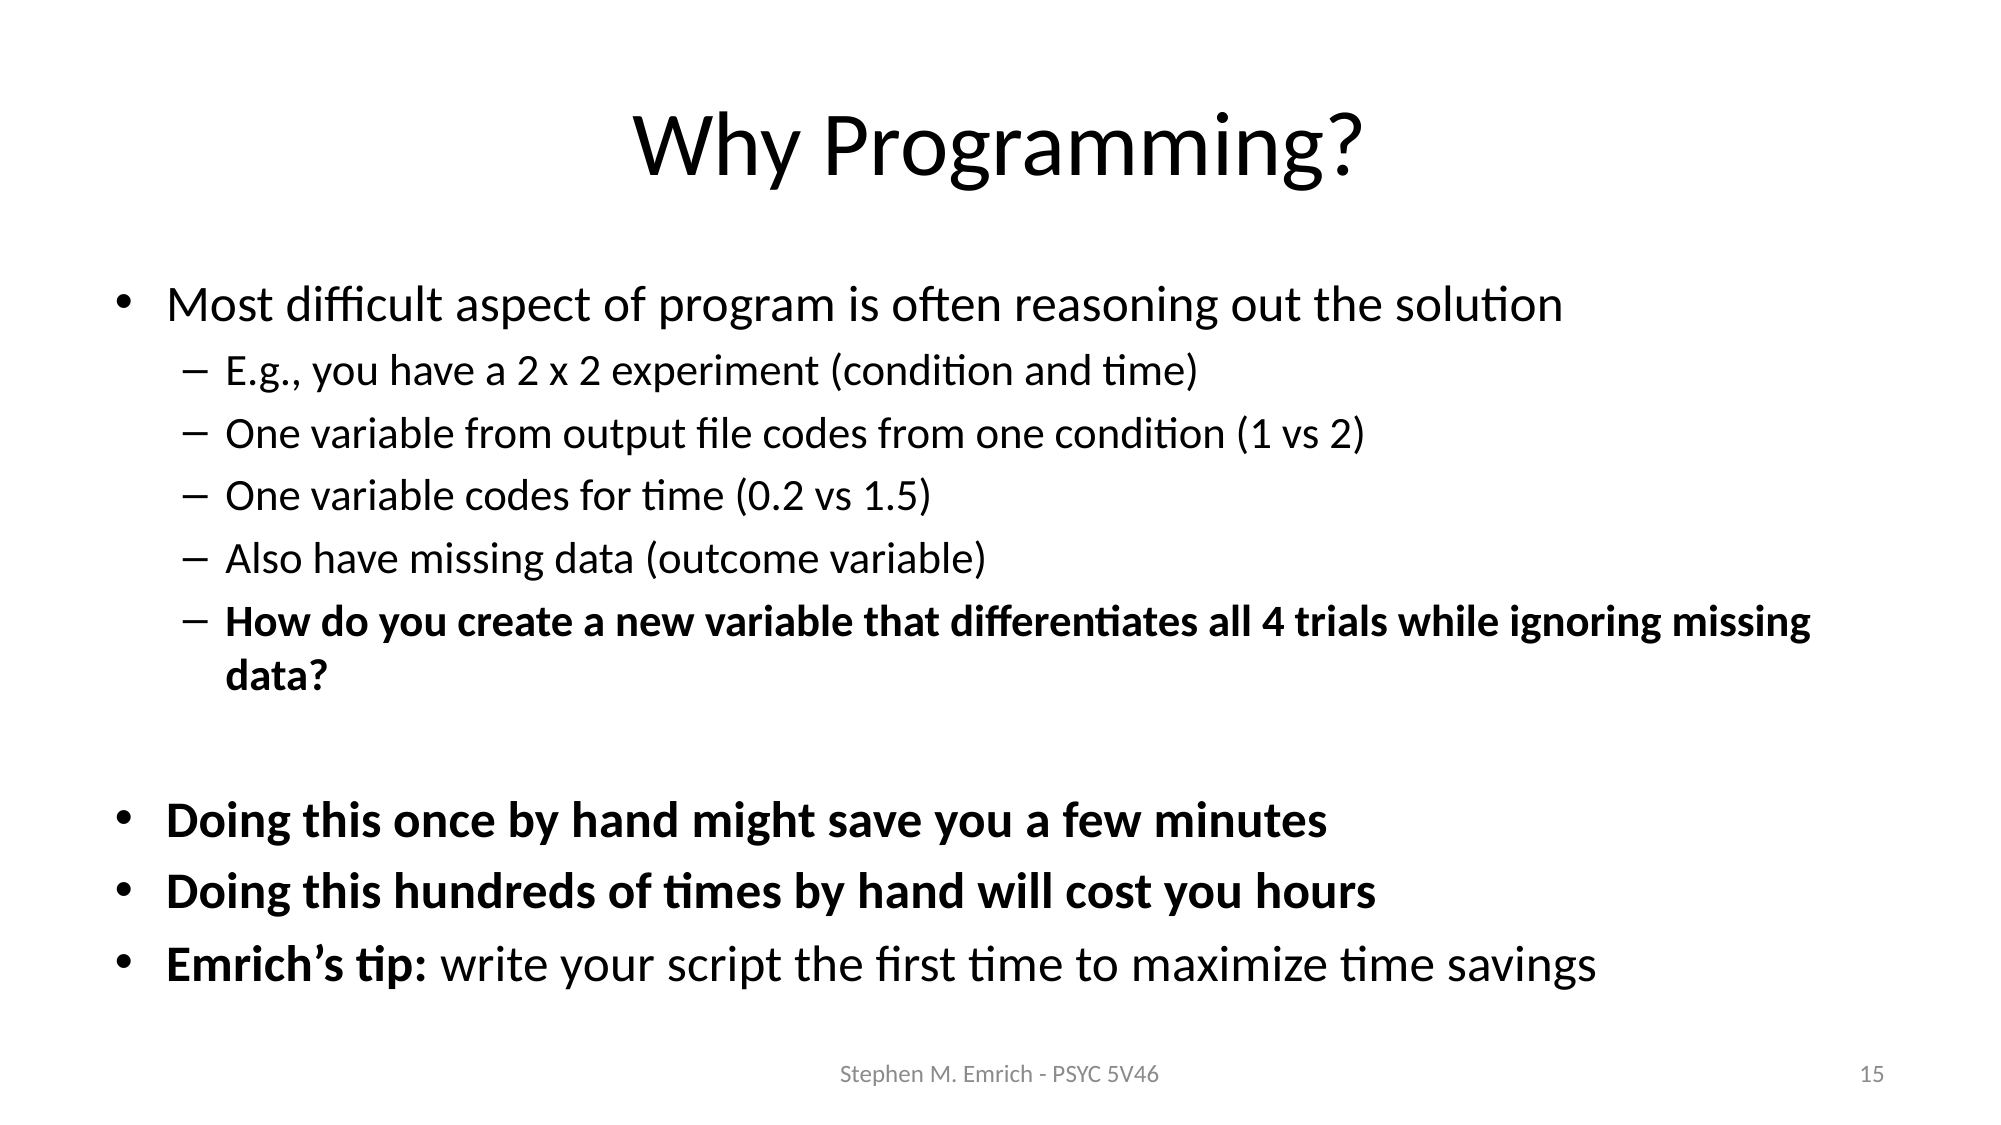

# Why Programming?
Most difficult aspect of program is often reasoning out the solution
E.g., you have a 2 x 2 experiment (condition and time)
One variable from output file codes from one condition (1 vs 2)
One variable codes for time (0.2 vs 1.5)
Also have missing data (outcome variable)
How do you create a new variable that differentiates all 4 trials while ignoring missing data?

Doing this once by hand might save you a few minutes
Doing this hundreds of times by hand will cost you hours
Emrich’s tip: write your script the first time to maximize time savings
Stephen M. Emrich - PSYC 5V46
15